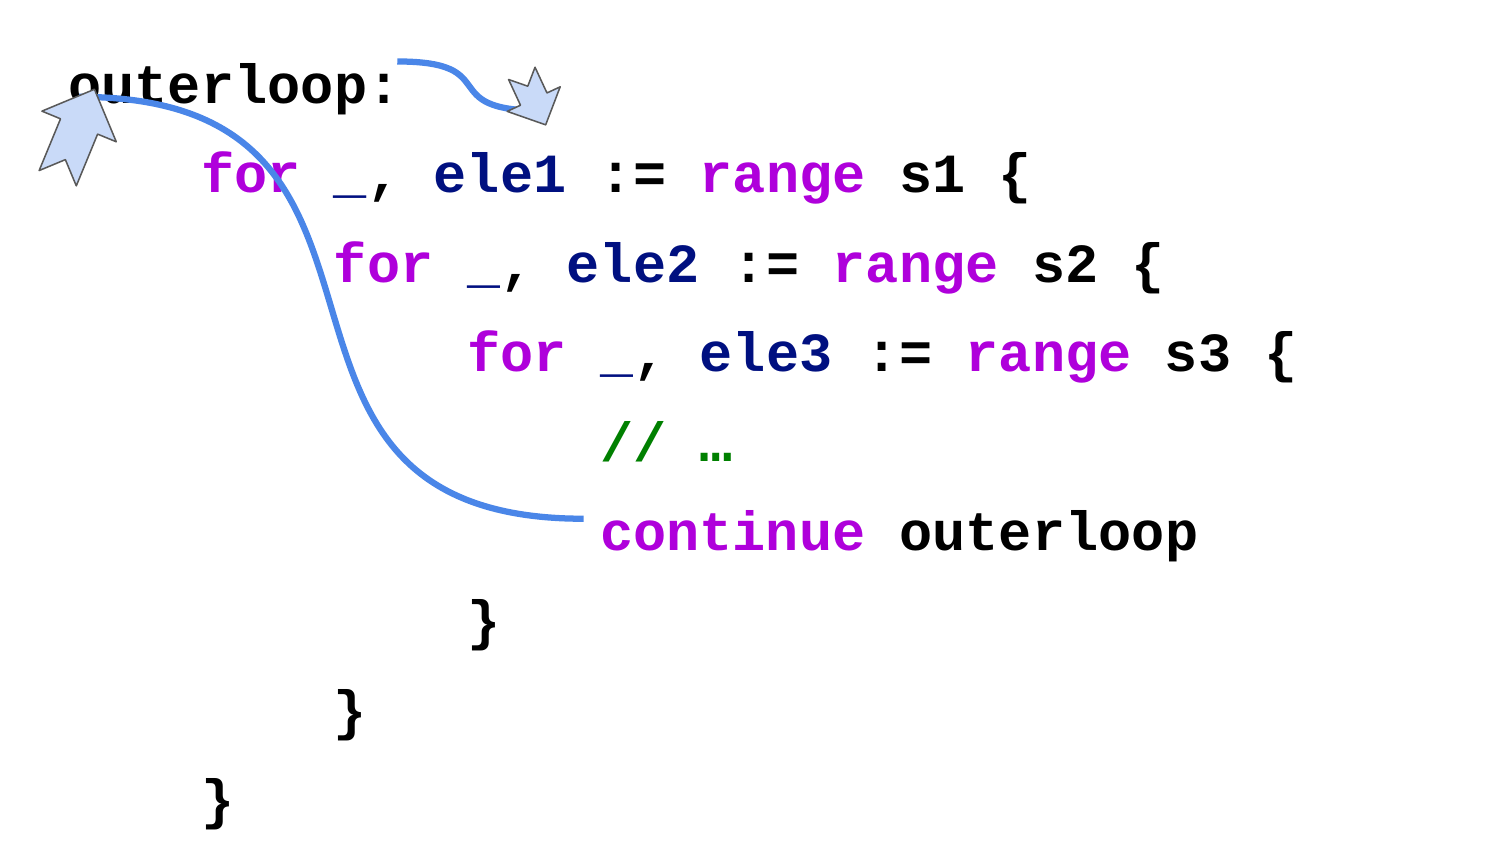

outerloop:
    for _, ele1 := range s1 {
        for _, ele2 := range s2 {
            for _, ele3 := range s3 {
                // …
                continue outerloop
            }
        }
    }